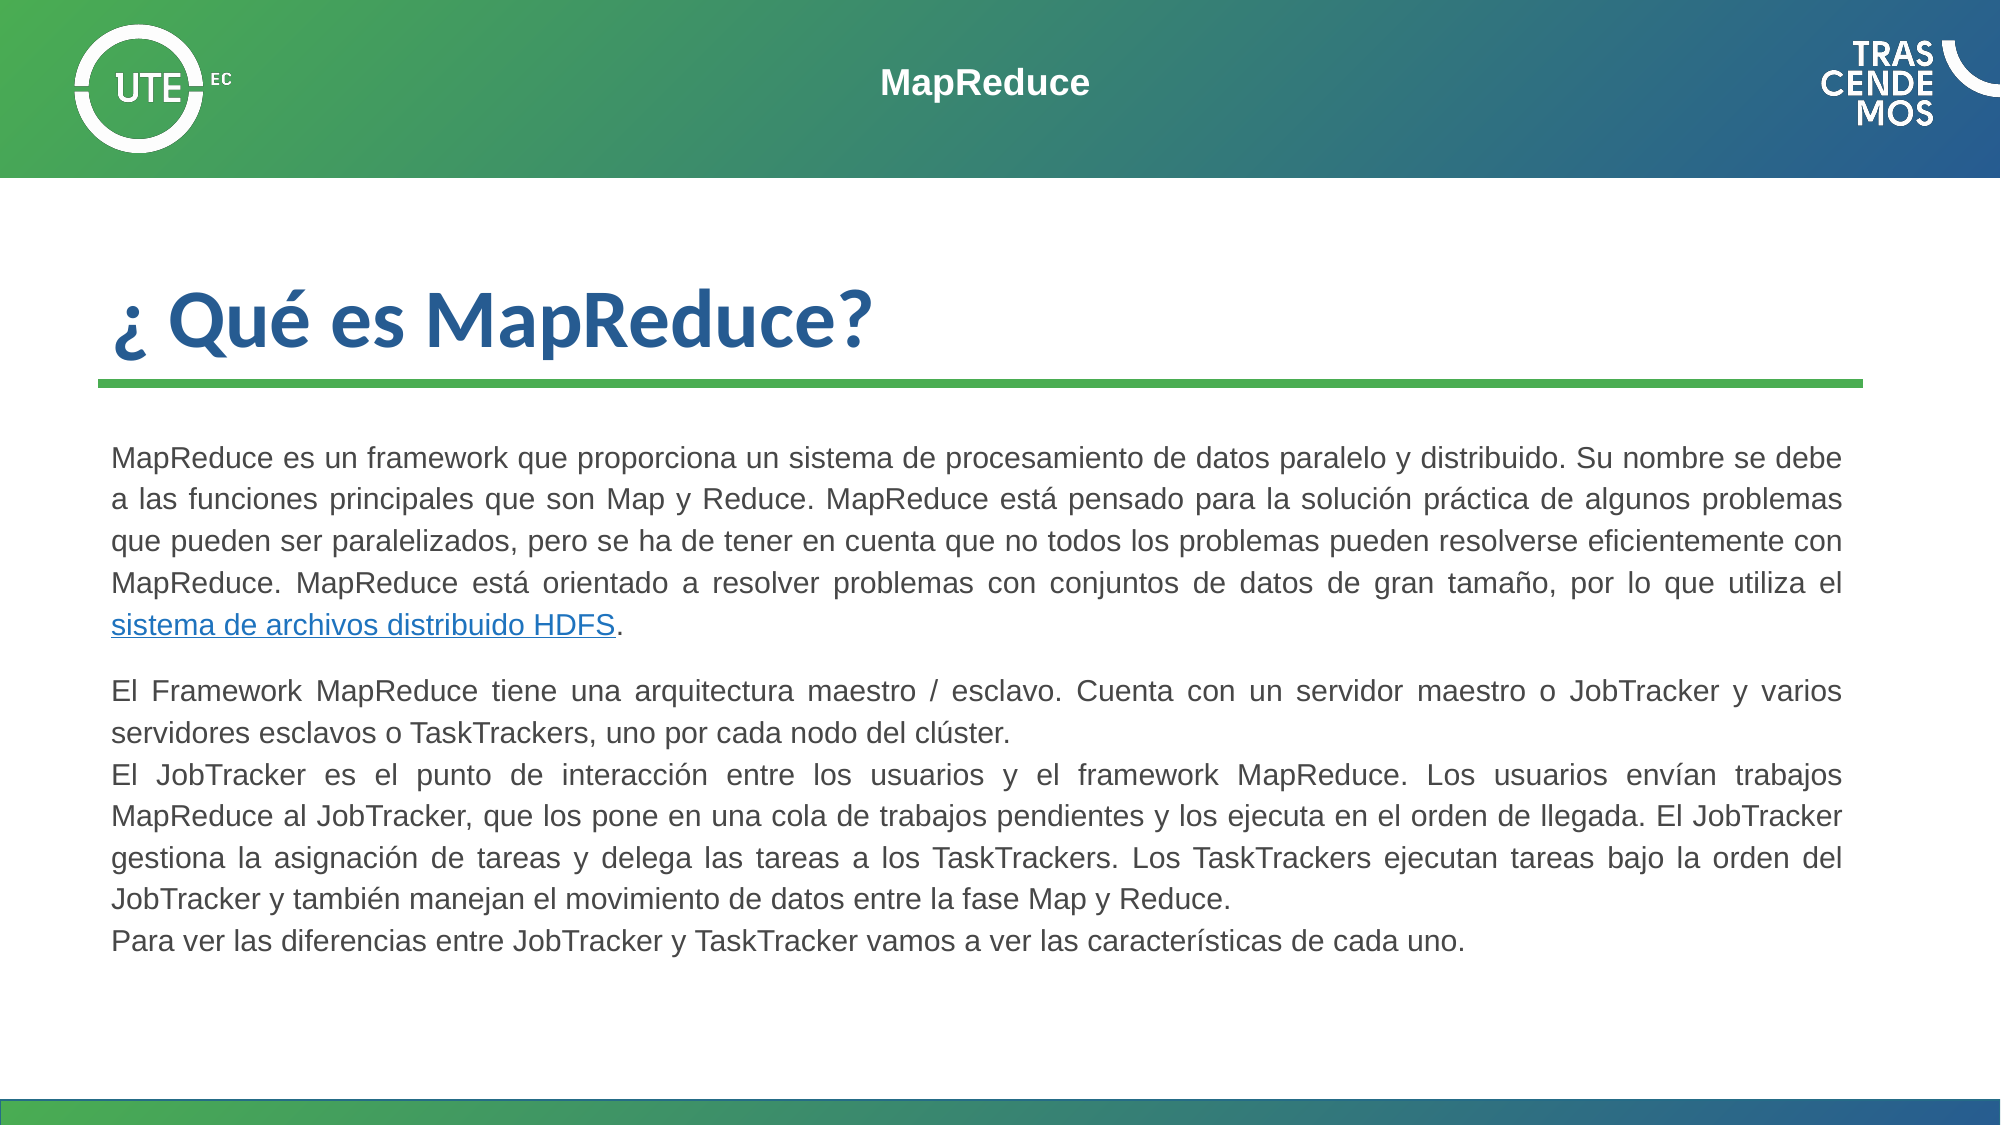

# MapReduce
¿ Qué es MapReduce?
MapReduce es un framework que proporciona un sistema de procesamiento de datos paralelo y distribuido. Su nombre se debe a las funciones principales que son Map y Reduce. MapReduce está pensado para la solución práctica de algunos problemas que pueden ser paralelizados, pero se ha de tener en cuenta que no todos los problemas pueden resolverse eficientemente con MapReduce. MapReduce está orientado a resolver problemas con conjuntos de datos de gran tamaño, por lo que utiliza el sistema de archivos distribuido HDFS.
El Framework MapReduce tiene una arquitectura maestro / esclavo. Cuenta con un servidor maestro o JobTracker y varios servidores esclavos o TaskTrackers, uno por cada nodo del clúster.
El JobTracker es el punto de interacción entre los usuarios y el framework MapReduce. Los usuarios envían trabajos MapReduce al JobTracker, que los pone en una cola de trabajos pendientes y los ejecuta en el orden de llegada. El JobTracker gestiona la asignación de tareas y delega las tareas a los TaskTrackers. Los TaskTrackers ejecutan tareas bajo la orden del JobTracker y también manejan el movimiento de datos entre la fase Map y Reduce.
Para ver las diferencias entre JobTracker y TaskTracker vamos a ver las características de cada uno.